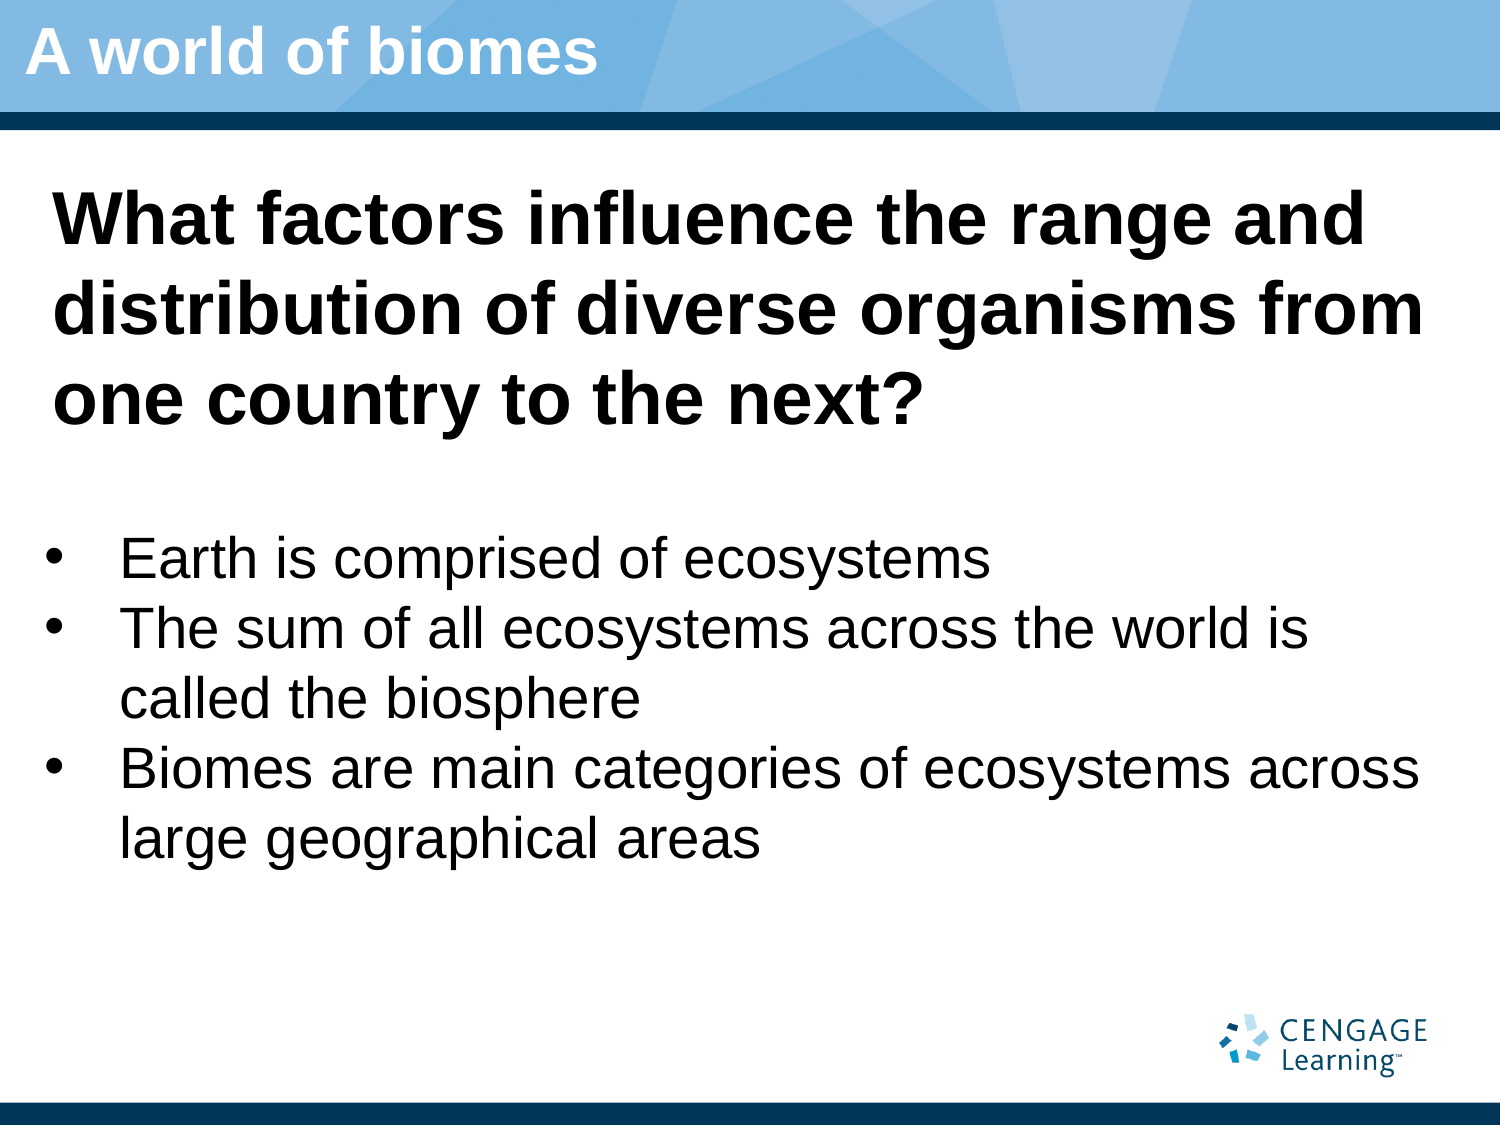

# A world of biomes
What factors influence the range and distribution of diverse organisms from one country to the next?
Earth is comprised of ecosystems
The sum of all ecosystems across the world is called the biosphere
Biomes are main categories of ecosystems across large geographical areas
Figure 1.1 The Royal
Menagerie (an early
form of the zoo), Tower of
London, 1816